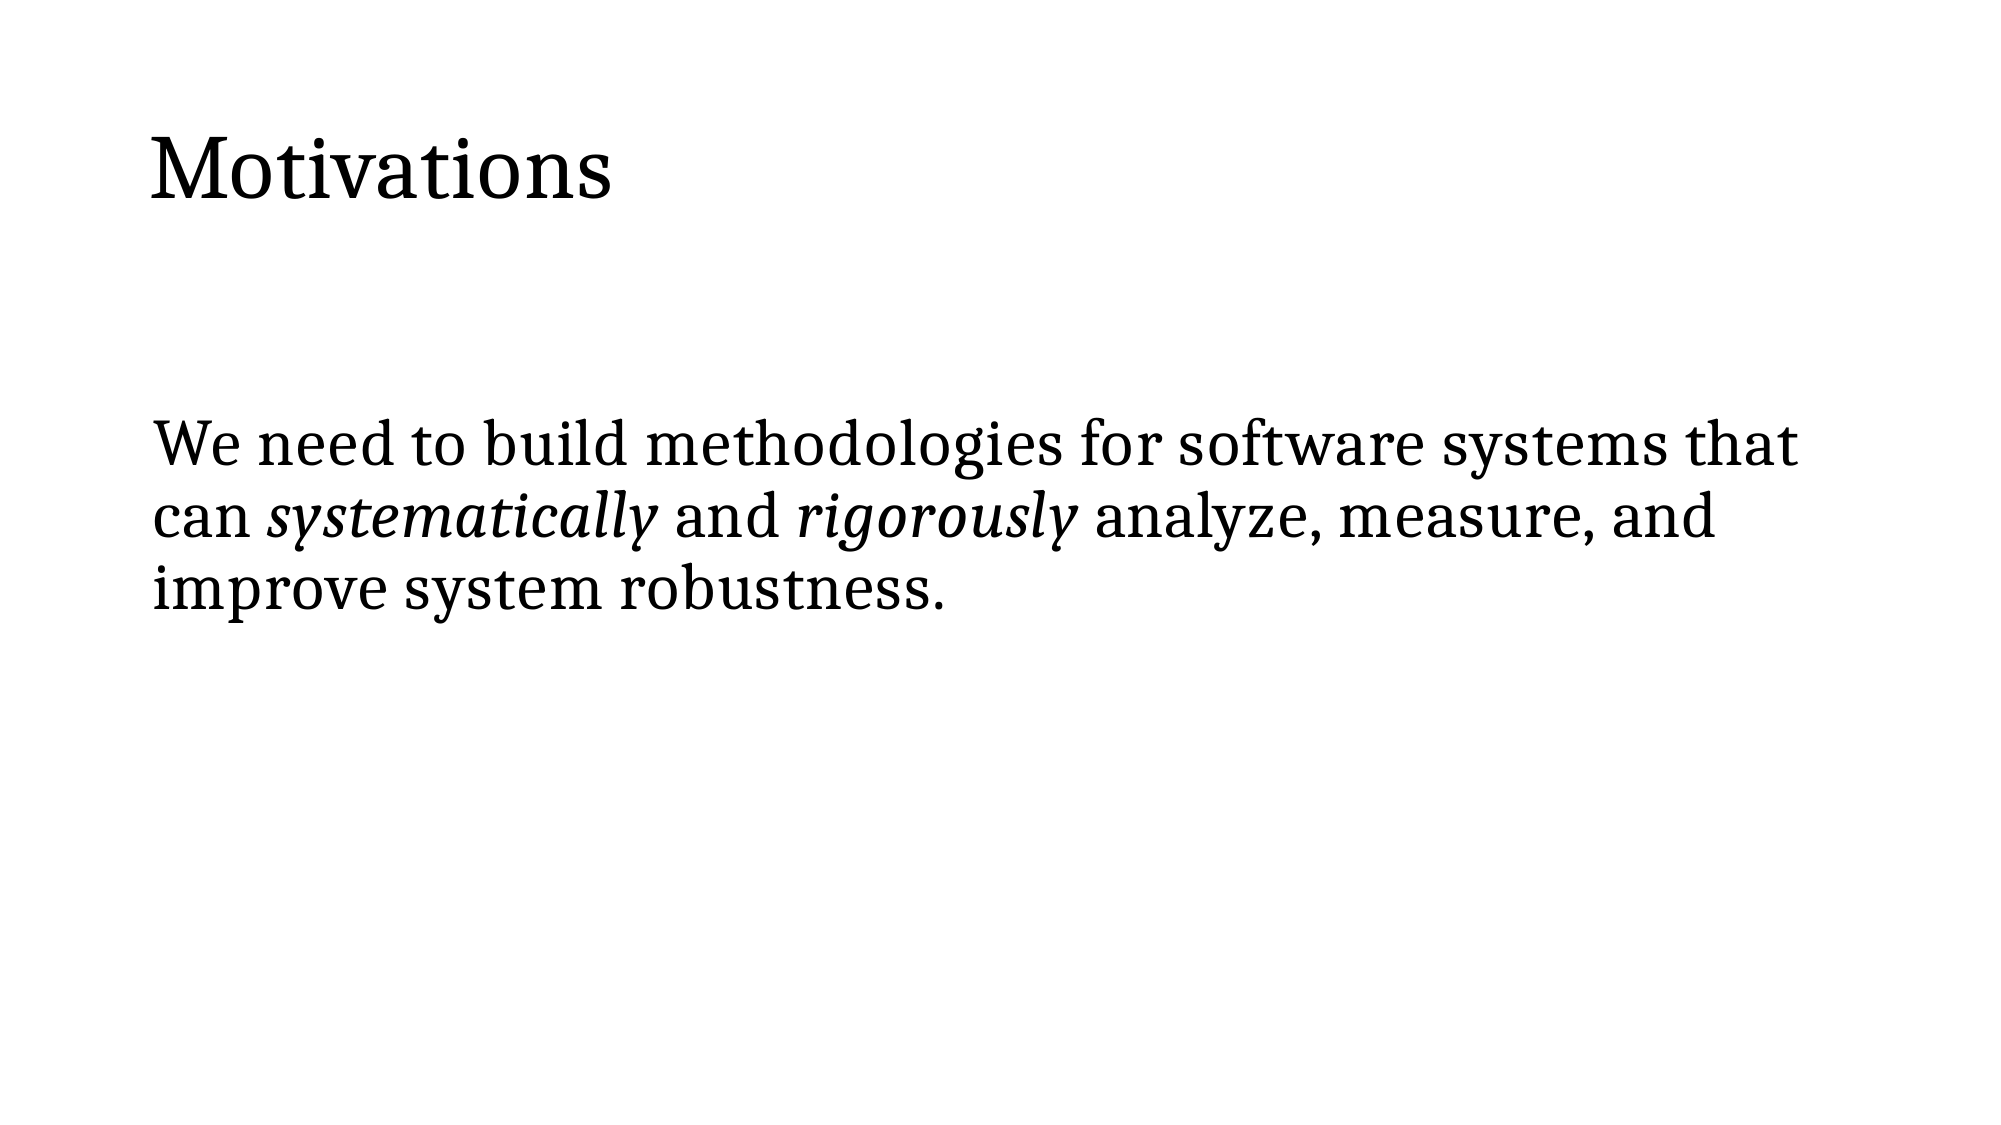

# Motivations

We need to build methodologies for software systems that can systematically and rigorously analyze, measure, and improve system robustness.